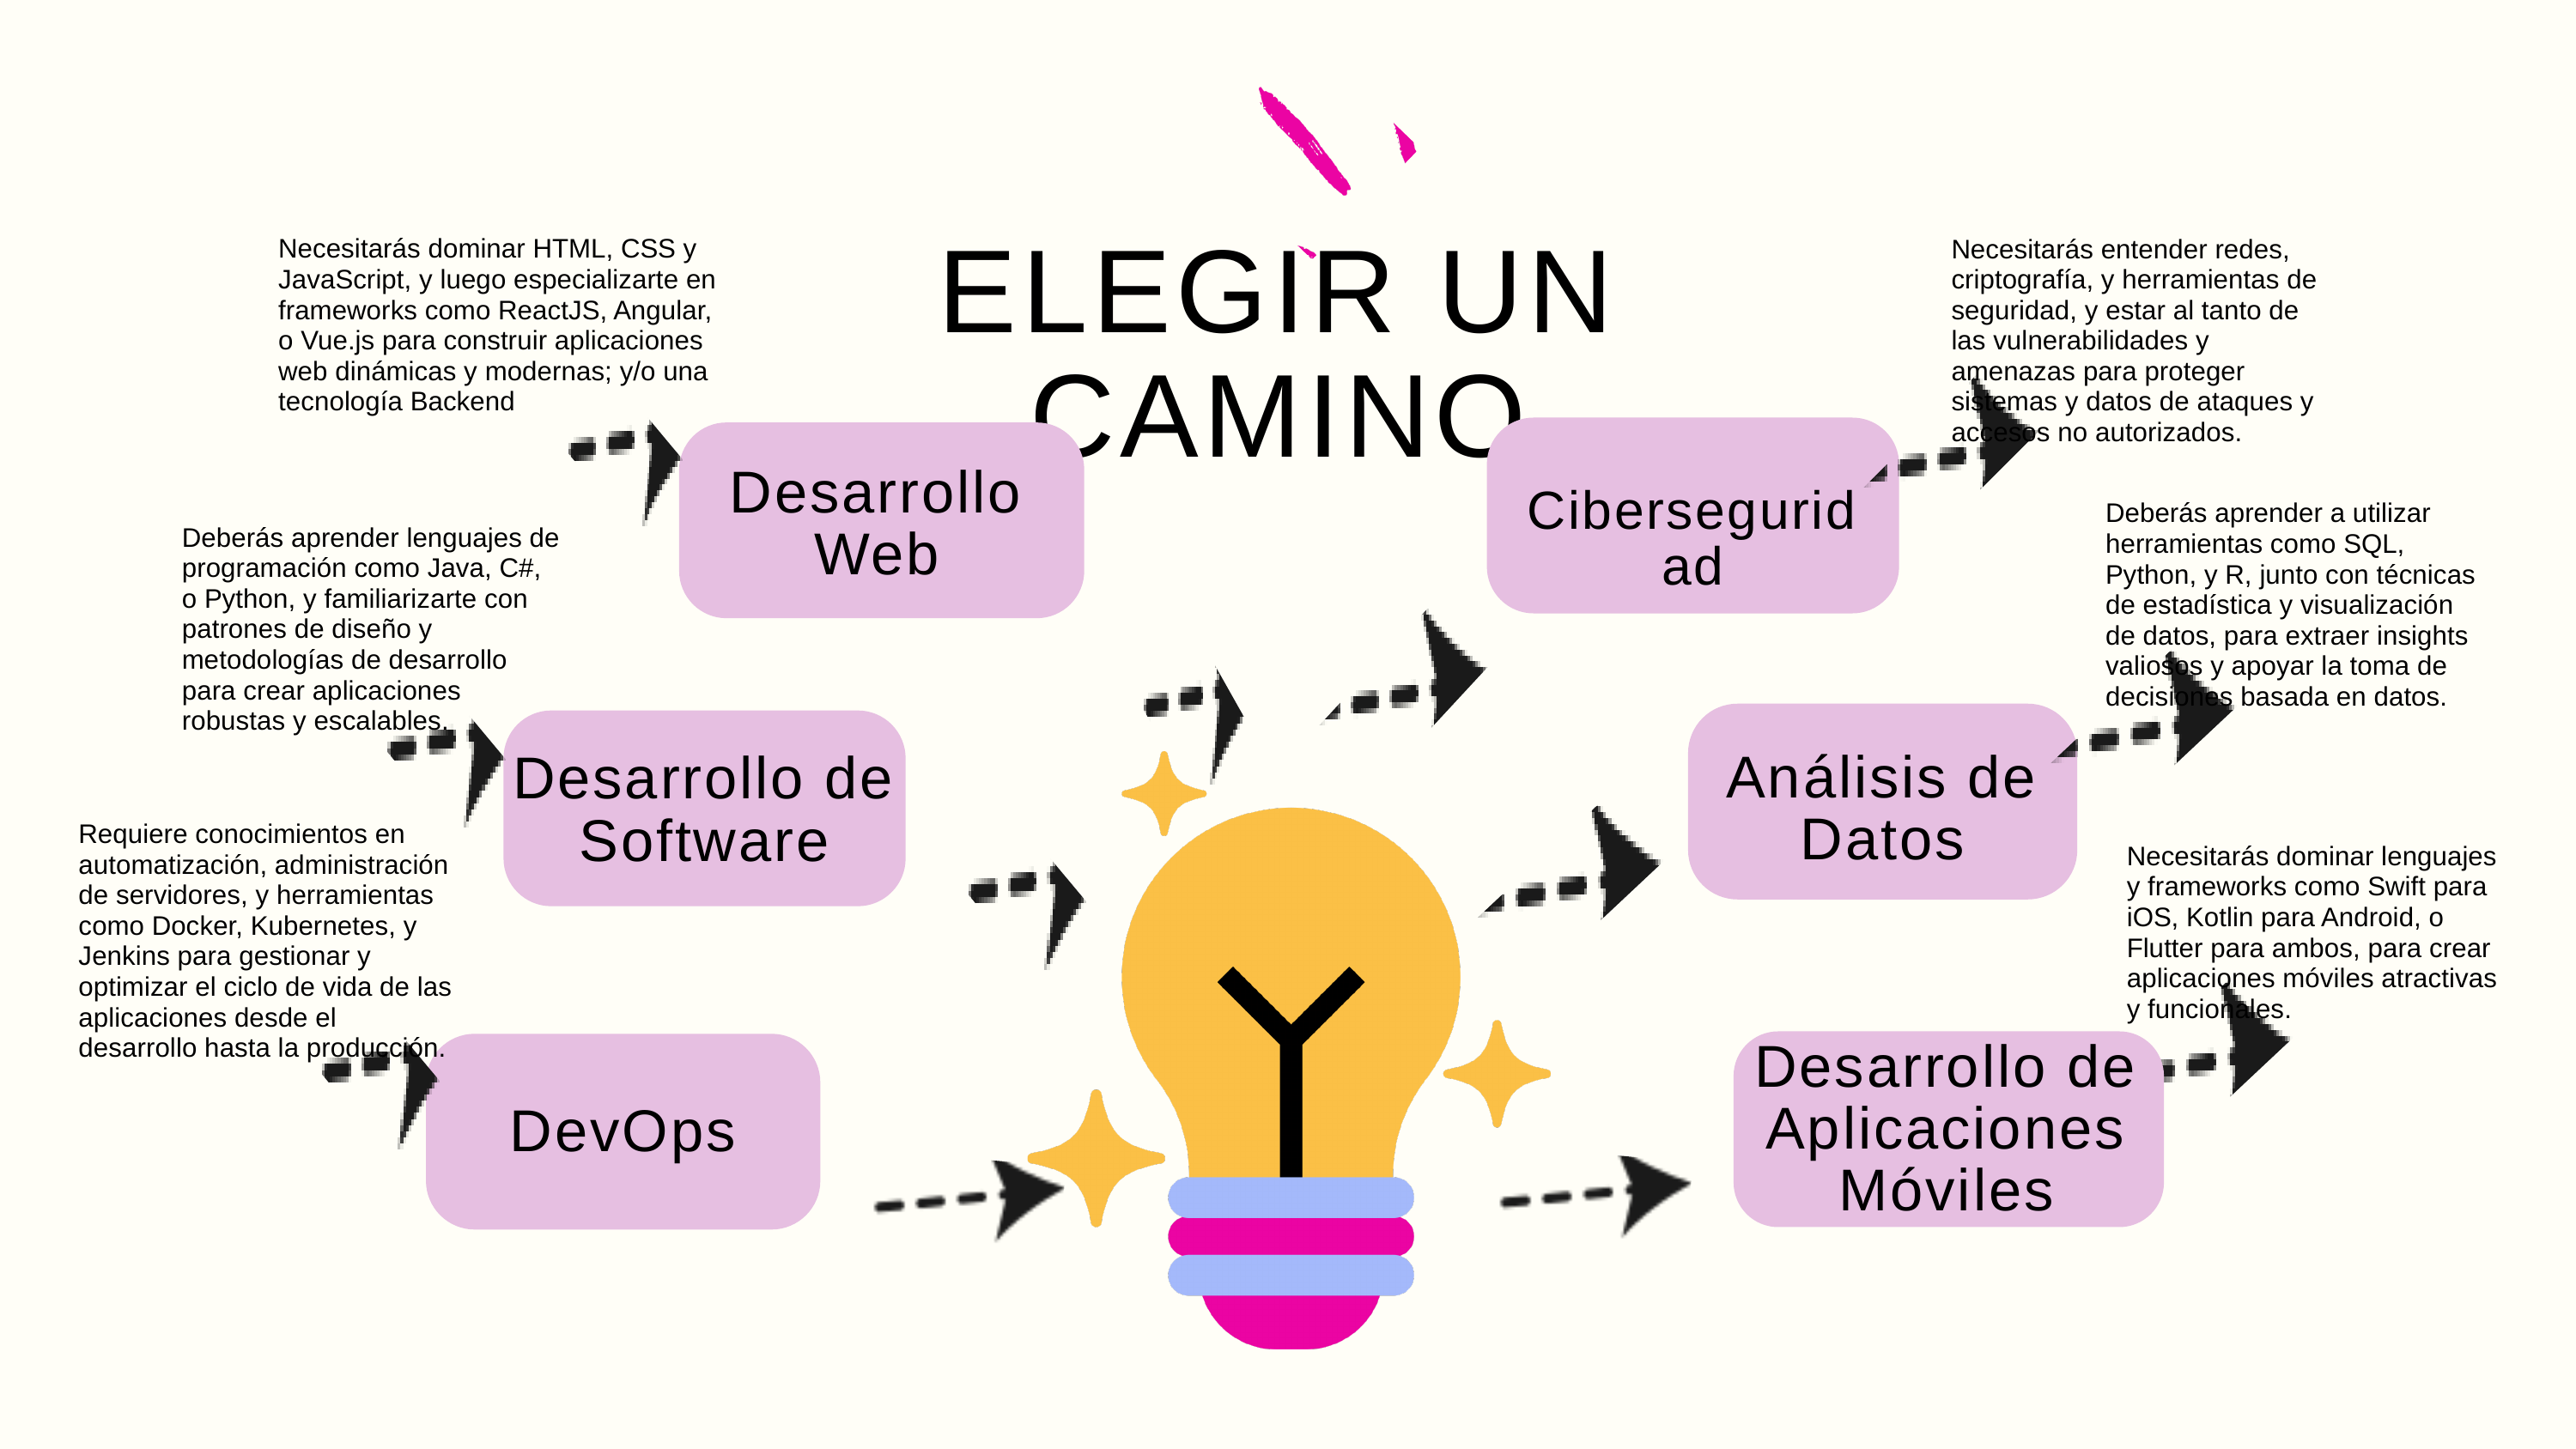

ELEGIR UN CAMINO
Necesitarás dominar HTML, CSS y JavaScript, y luego especializarte en frameworks como ReactJS, Angular, o Vue.js para construir aplicaciones web dinámicas y modernas; y/o una tecnología Backend
Necesitarás entender redes, criptografía, y herramientas de seguridad, y estar al tanto de las vulnerabilidades y amenazas para proteger sistemas y datos de ataques y accesos no autorizados.

Desarrollo Web
Ciberseguridad
Deberás aprender a utilizar herramientas como SQL, Python, y R, junto con técnicas de estadística y visualización de datos, para extraer insights valiosos y apoyar la toma de decisiones basada en datos.
Deberás aprender lenguajes de programación como Java, C#, o Python, y familiarizarte con patrones de diseño y metodologías de desarrollo para crear aplicaciones robustas y escalables.

Análisis de Datos
Desarrollo de Software

Requiere conocimientos en automatización, administración de servidores, y herramientas como Docker, Kubernetes, y Jenkins para gestionar y optimizar el ciclo de vida de las aplicaciones desde el desarrollo hasta la producción.
Necesitarás dominar lenguajes y frameworks como Swift para iOS, Kotlin para Android, o Flutter para ambos, para crear aplicaciones móviles atractivas y funcionales.

Desarrollo de Aplicaciones Móviles
DevOps